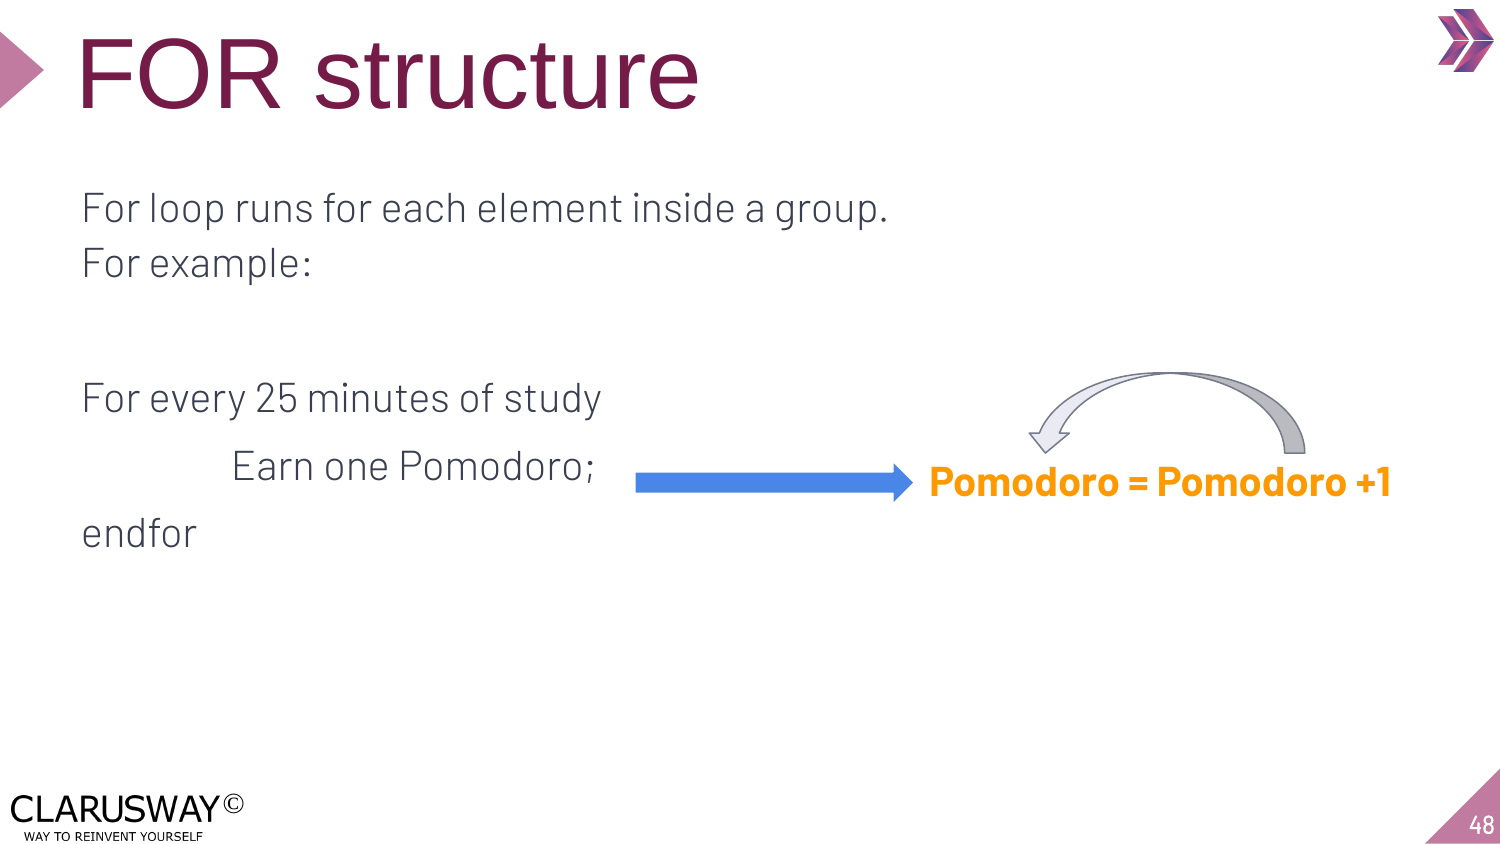

# FOR structure
For loop runs for each element inside a group. For example:

For every 25 minutes of study
	Earn one Pomodoro;
endfor

Pomodoro = Pomodoro +1

48